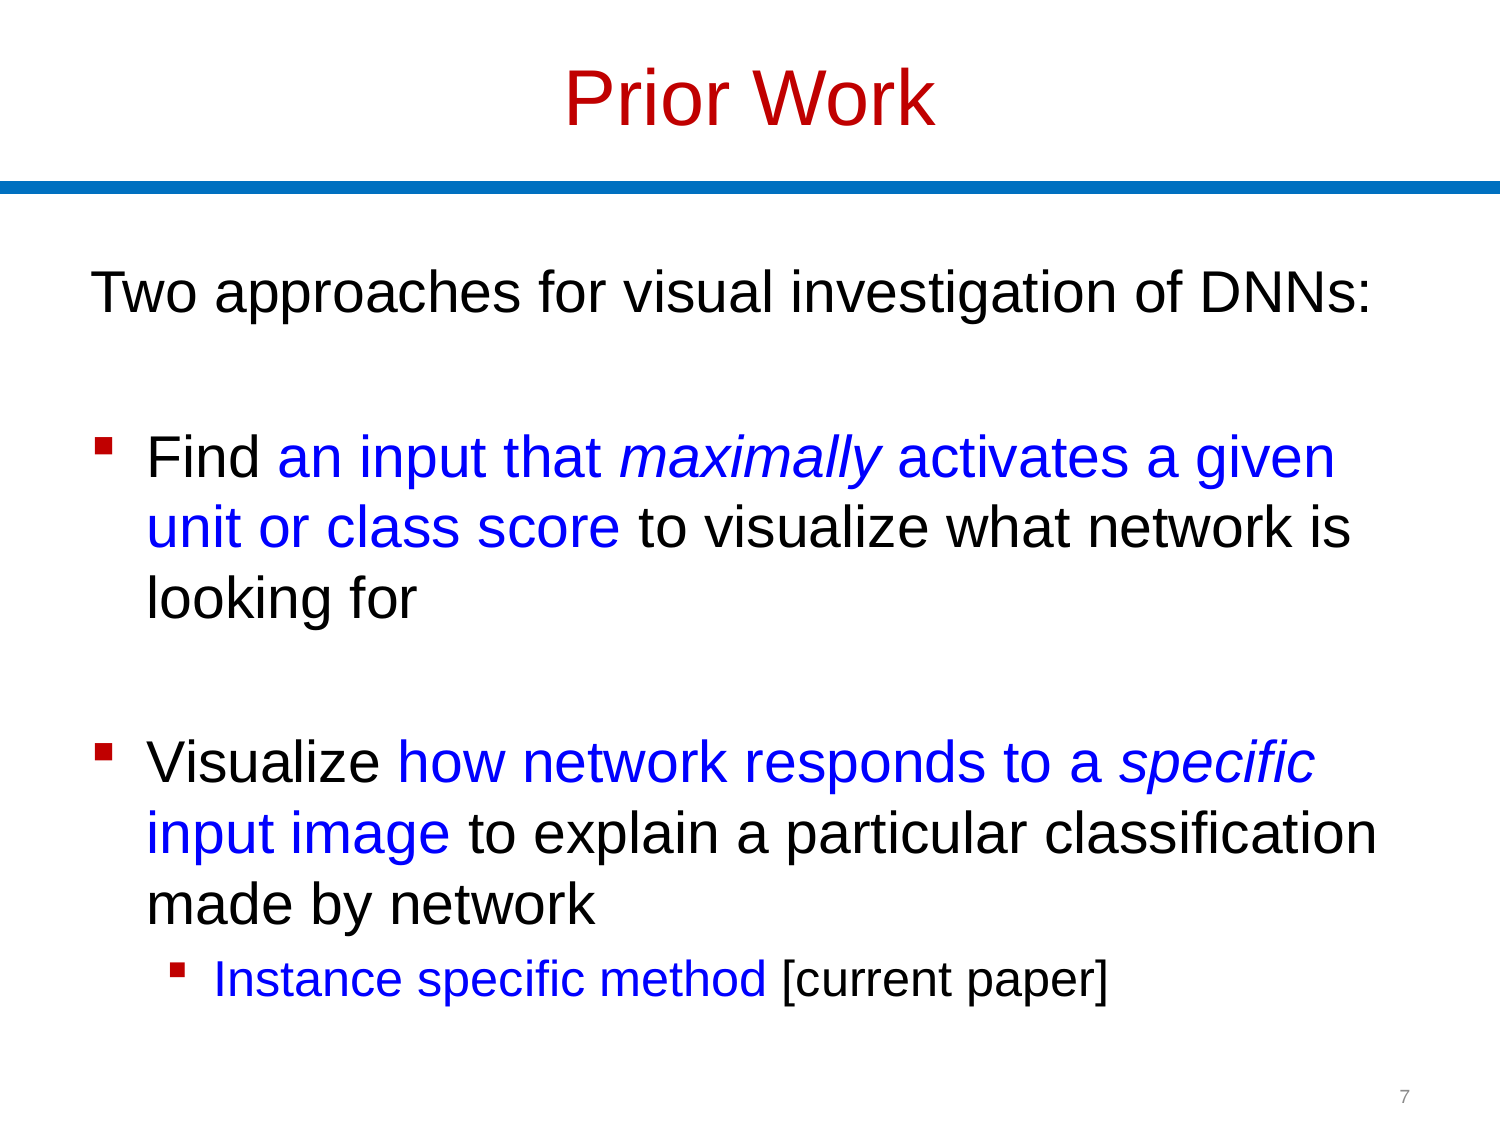

# Prior Work
Two approaches for visual investigation of DNNs:

Find an input that maximally activates a given unit or class score to visualize what network is looking for

Visualize how network responds to a specific input image to explain a particular classification made by network
Instance specific method [current paper]

7